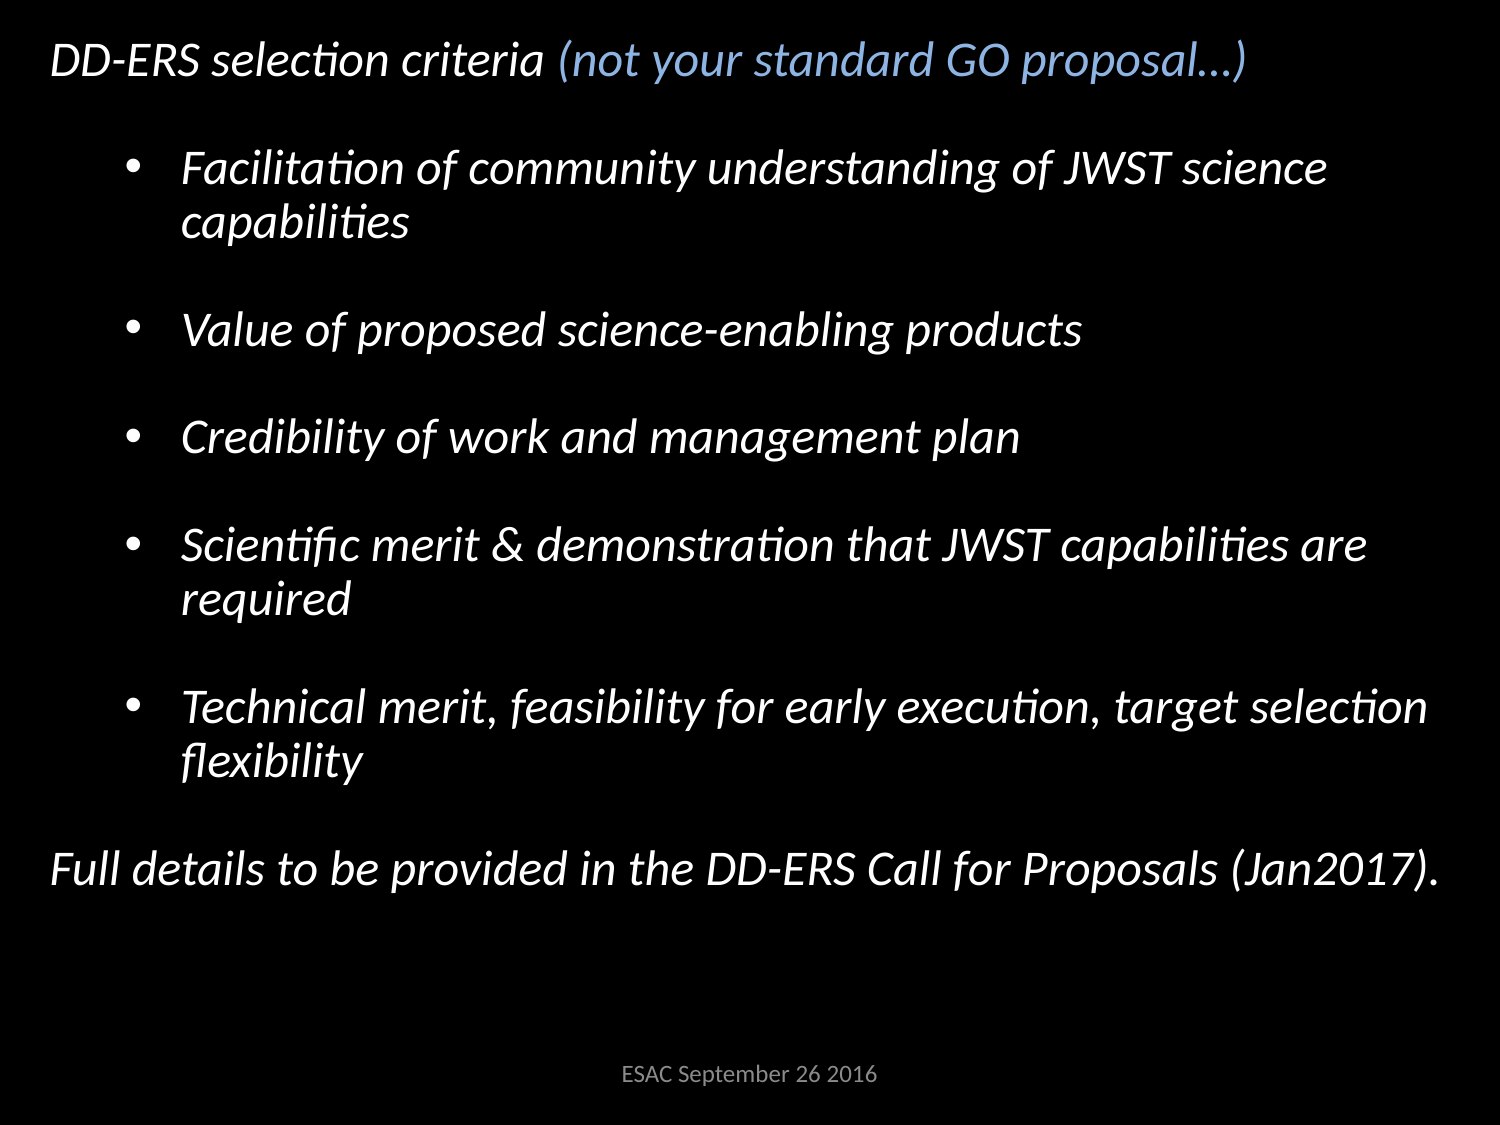

DD-ERS selection criteria (not your standard GO proposal…)

Facilitation of community understanding of JWST science capabilities

Value of proposed science-enabling products

Credibility of work and management plan

Scientific merit & demonstration that JWST capabilities are required

Technical merit, feasibility for early execution, target selection flexibility

Full details to be provided in the DD-ERS Call for Proposals (Jan2017).

ESAC September 26 2016